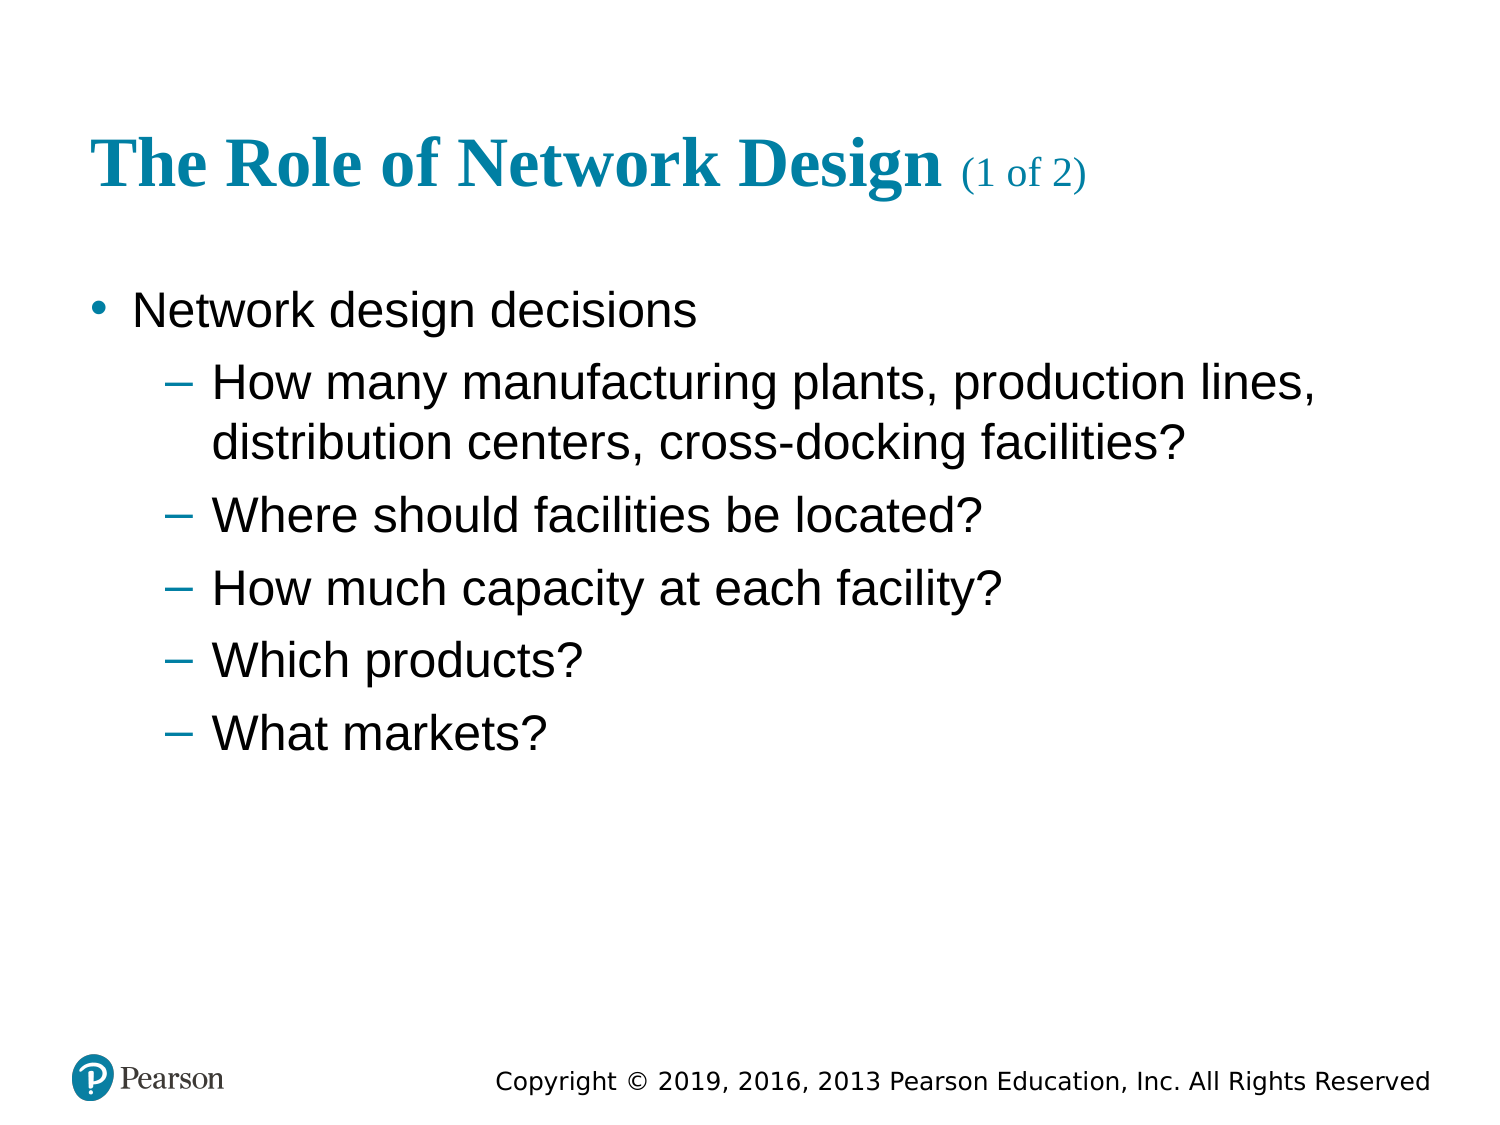

# The Role of Network Design (1 of 2)
Network design decisions
How many manufacturing plants, production lines, distribution centers, cross-docking facilities?
Where should facilities be located?
How much capacity at each facility?
Which products?
What markets?